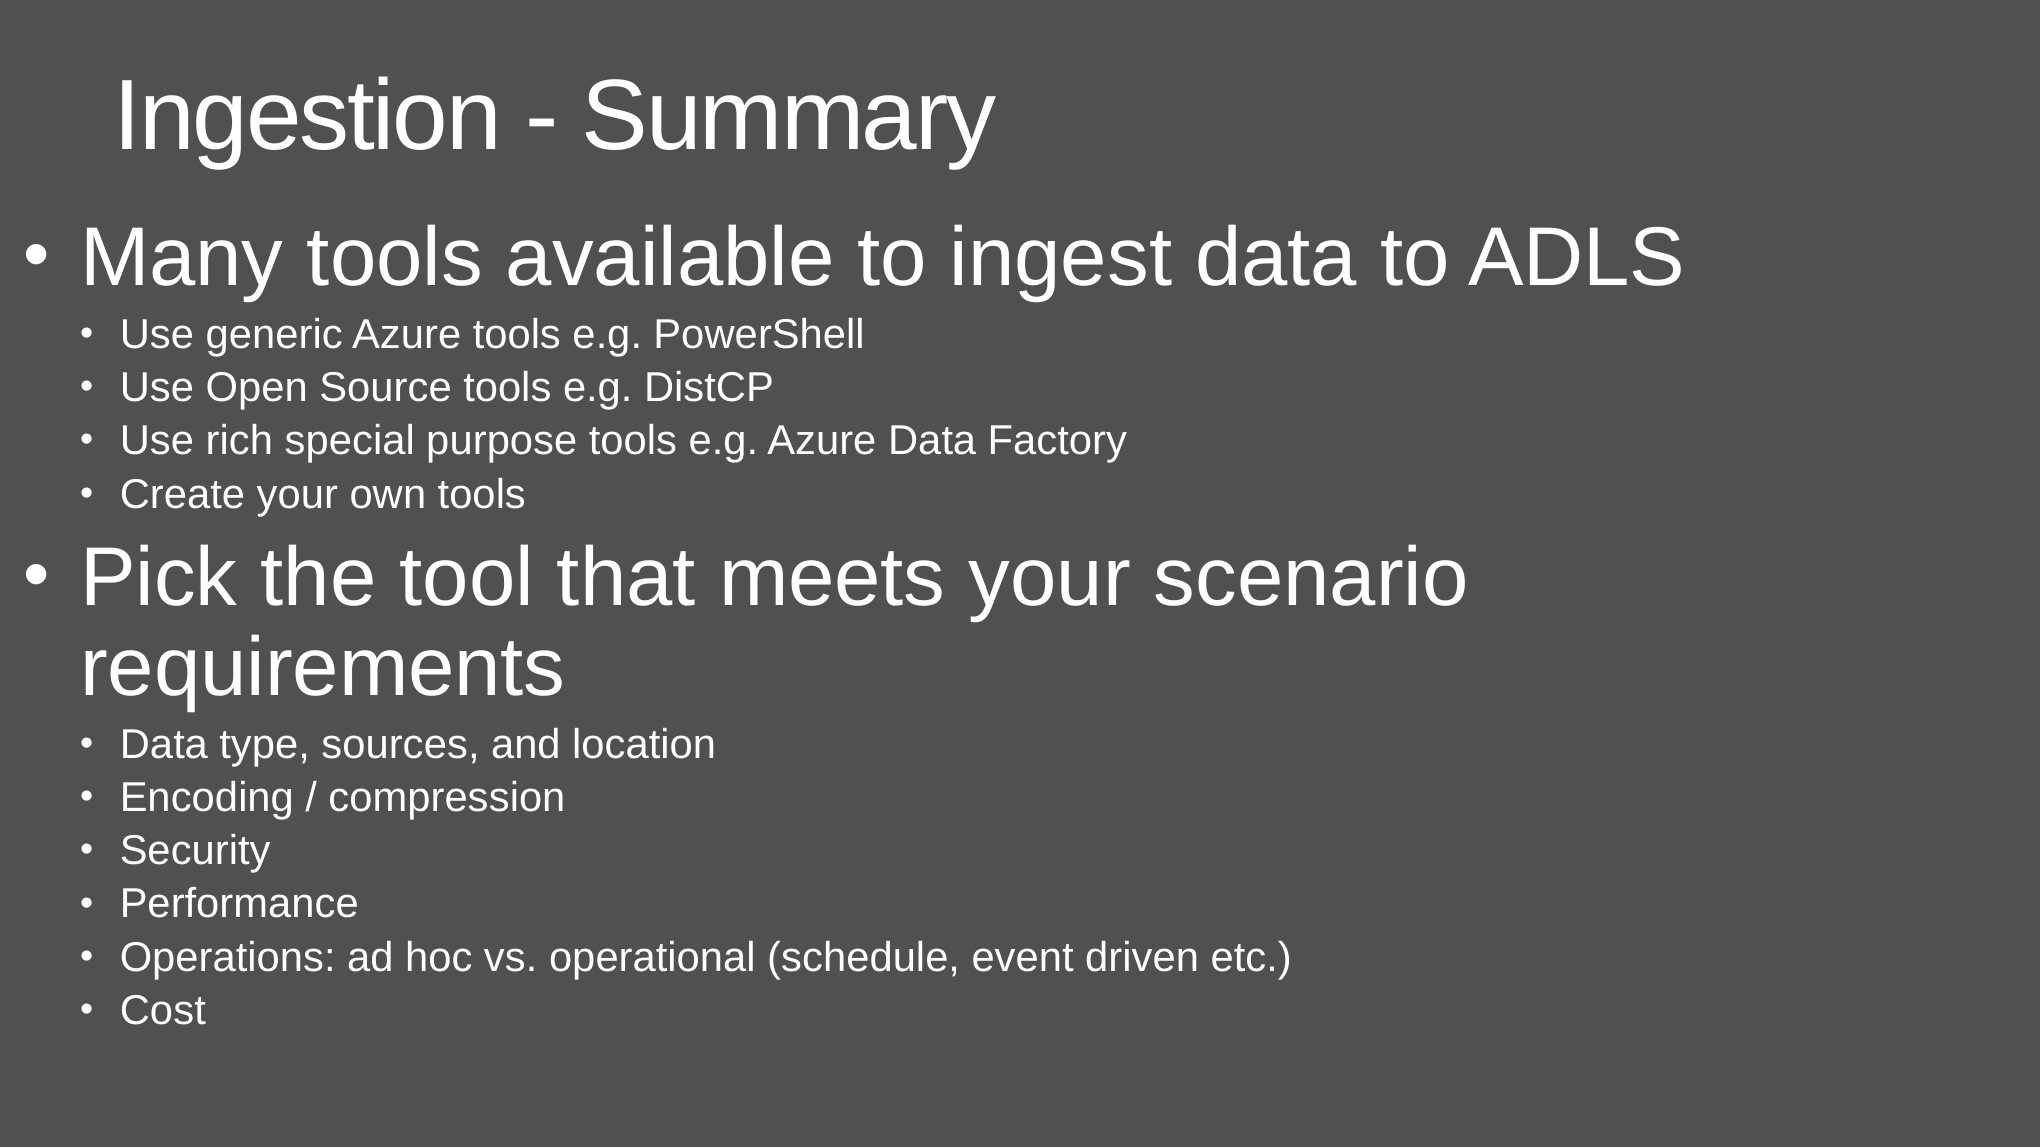

Ingestion - Summary
Many tools available to ingest data to ADLS
Use generic Azure tools e.g. PowerShell
Use Open Source tools e.g. DistCP
Use rich special purpose tools e.g. Azure Data Factory
Create your own tools
Pick the tool that meets your scenario requirements
Data type, sources, and location
Encoding / compression
Security
Performance
Operations: ad hoc vs. operational (schedule, event driven etc.)
Cost